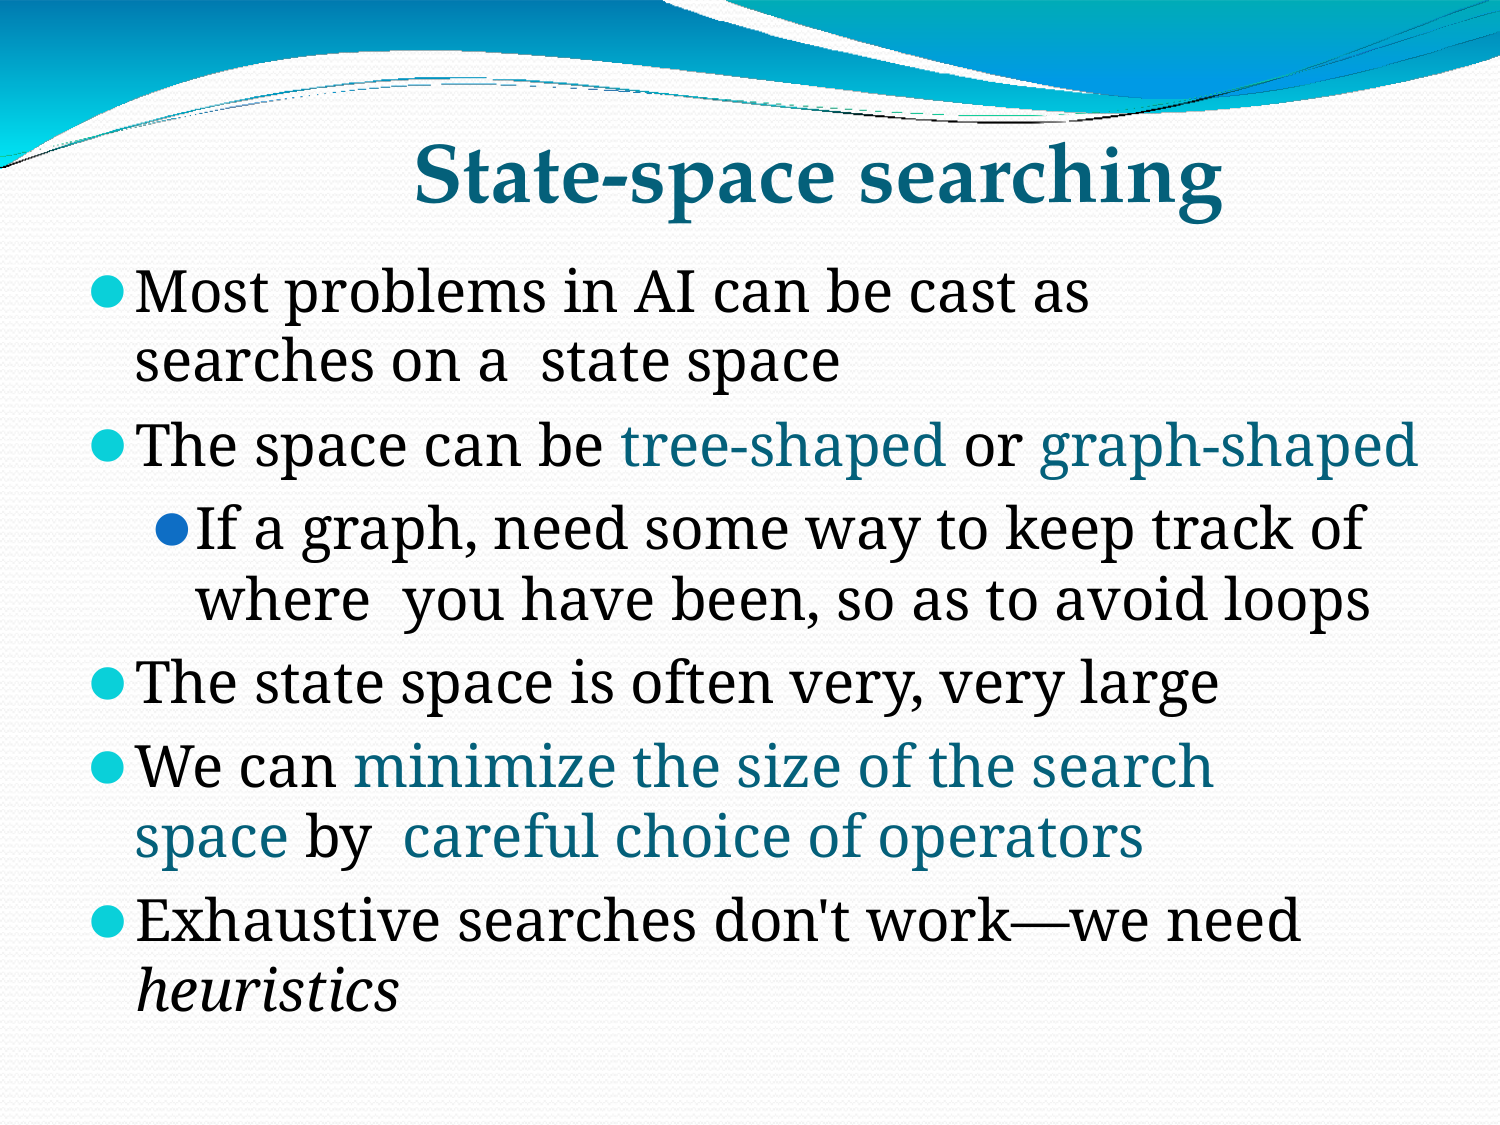

# State-space searching
Most problems in AI can be cast as searches on a  state space
The space can be tree-shaped or graph-shaped
If a graph, need some way to keep track of where  you have been, so as to avoid loops
The state space is often very, very large
We can minimize the size of the search space by  careful choice of operators
Exhaustive searches don't work—we need heuristics